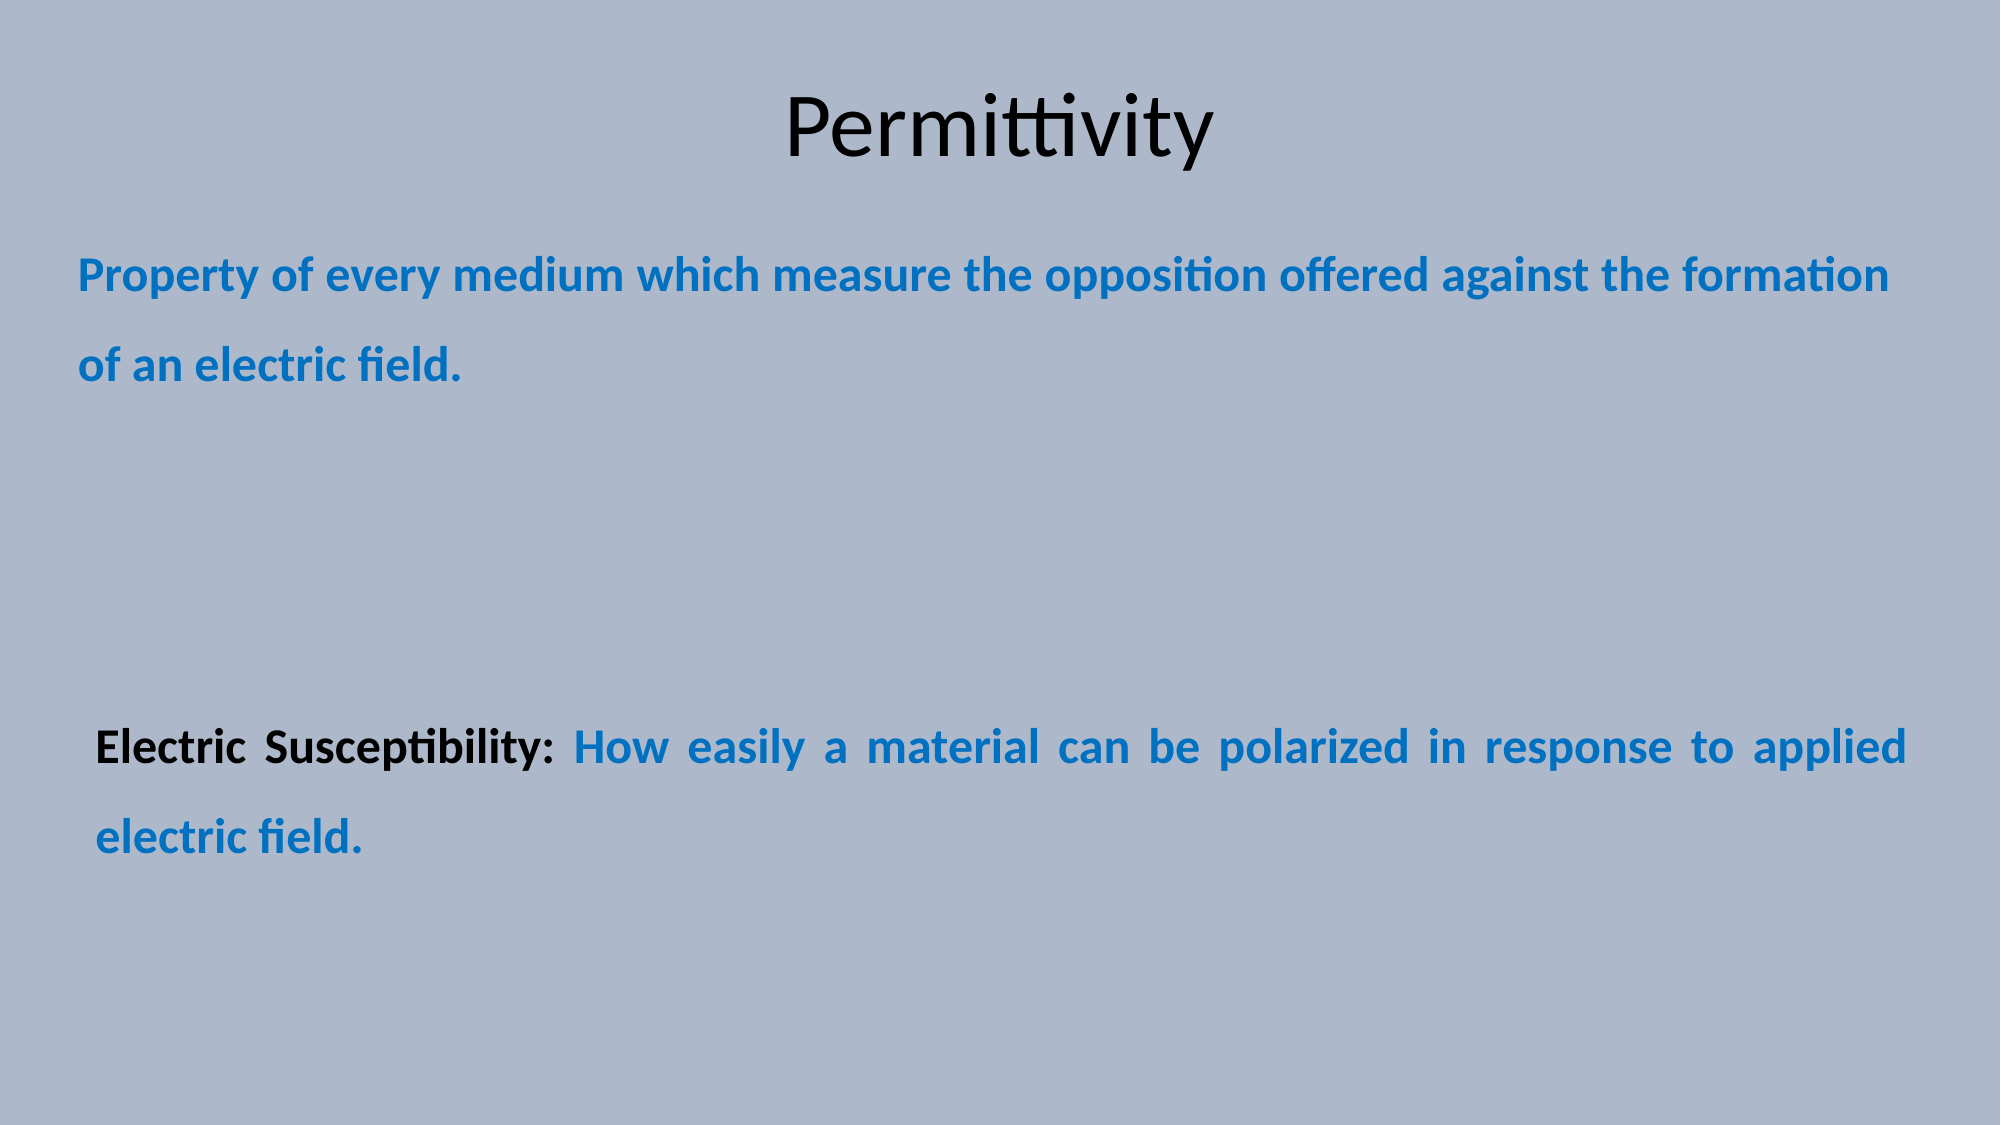

# Permittivity
Property of every medium which measure the opposition offered against the formation of an electric field.
Electric Susceptibility: How easily a material can be polarized in response to applied electric field.